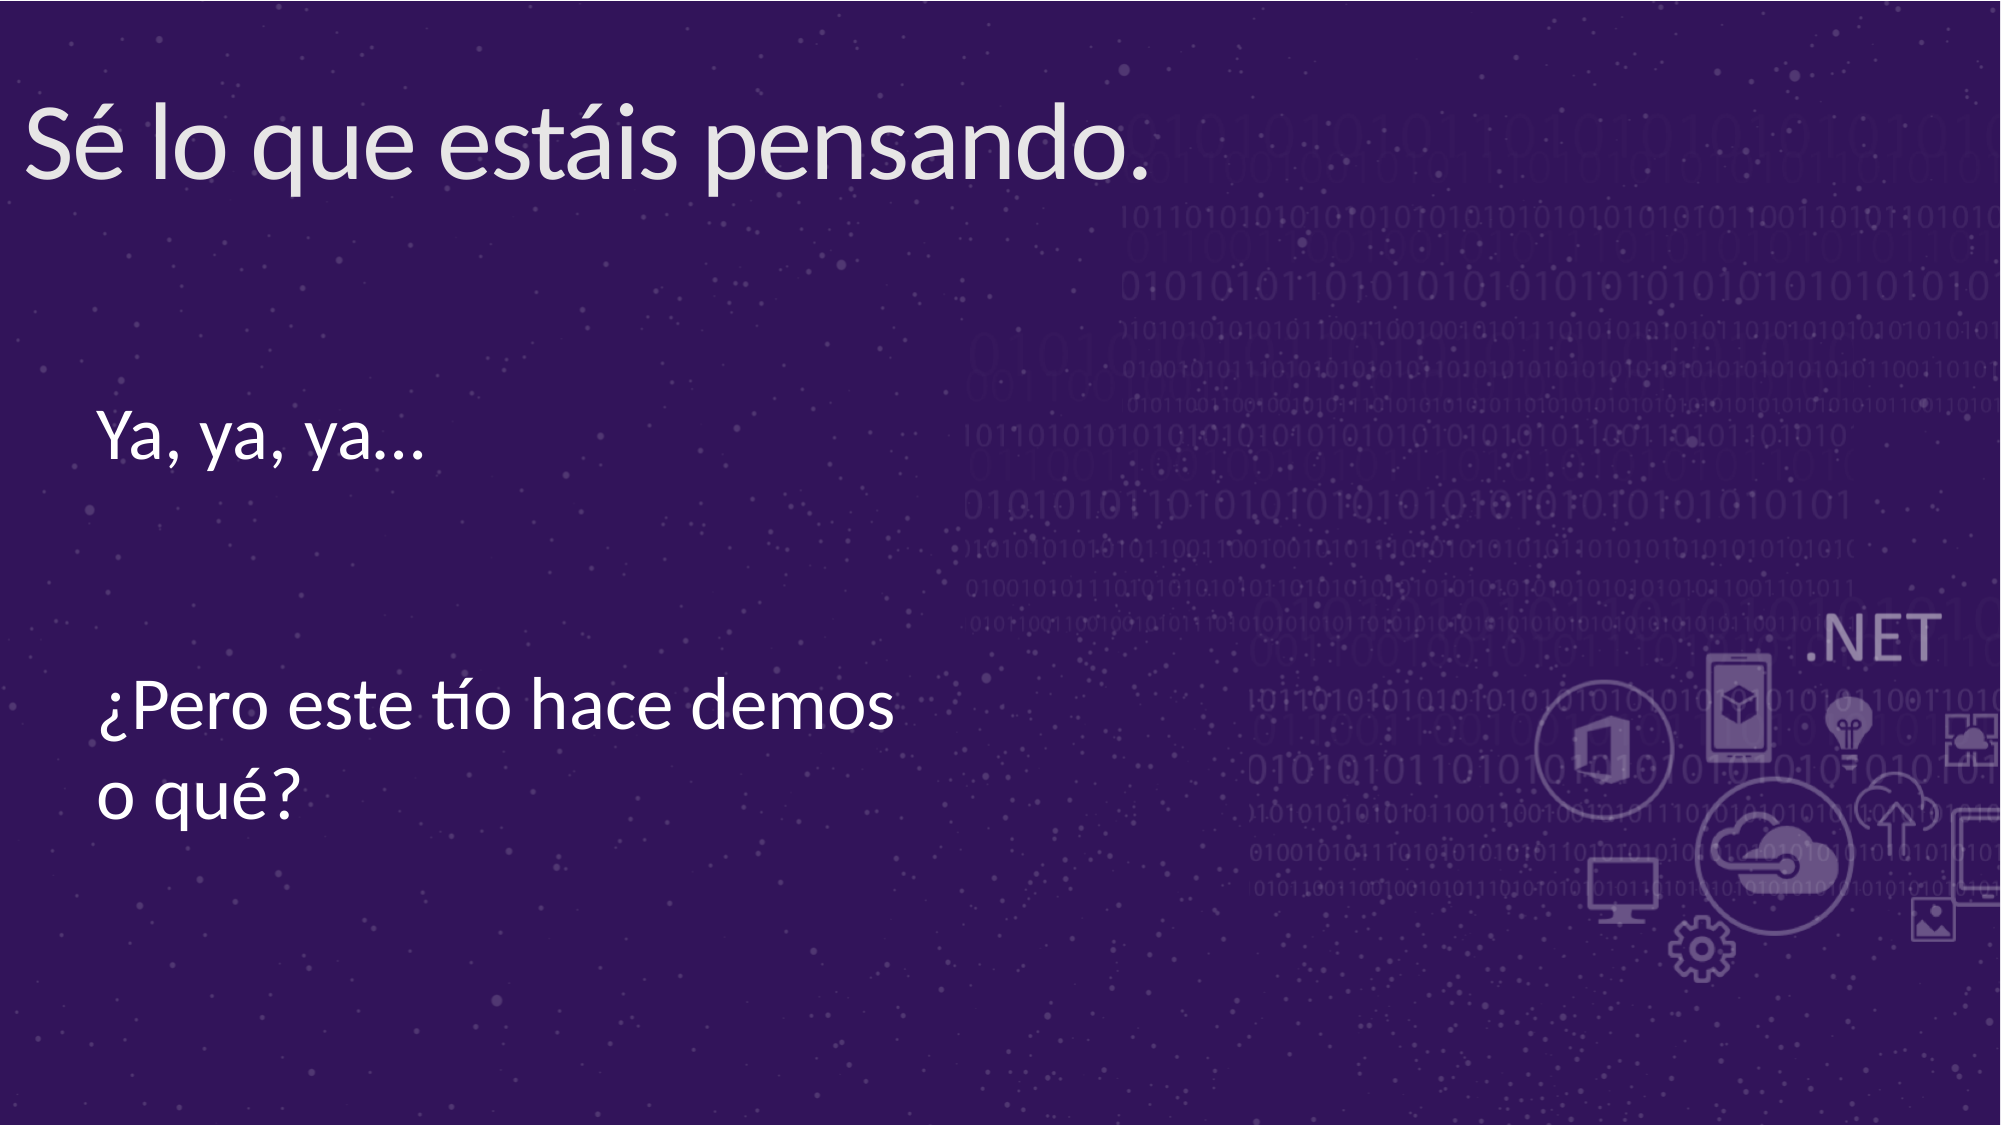

# Sé lo que estáis pensando.

Ya, ya, ya…

¿Pero este tío hace demos o qué?